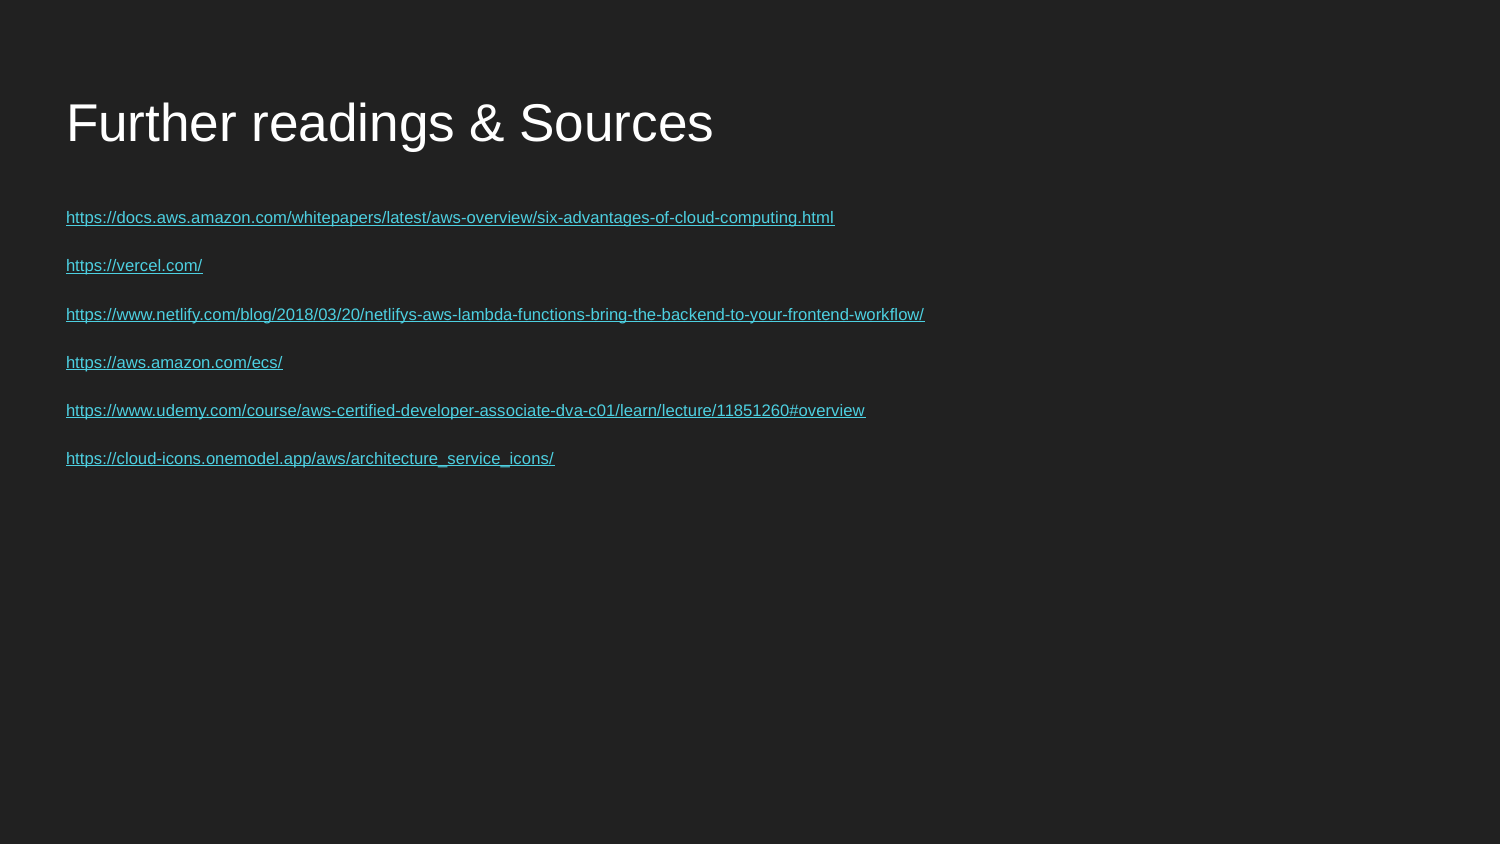

# Further readings & Sources
https://docs.aws.amazon.com/whitepapers/latest/aws-overview/six-advantages-of-cloud-computing.html
https://vercel.com/
https://www.netlify.com/blog/2018/03/20/netlifys-aws-lambda-functions-bring-the-backend-to-your-frontend-workflow/
https://aws.amazon.com/ecs/
https://www.udemy.com/course/aws-certified-developer-associate-dva-c01/learn/lecture/11851260#overview
https://cloud-icons.onemodel.app/aws/architecture_service_icons/